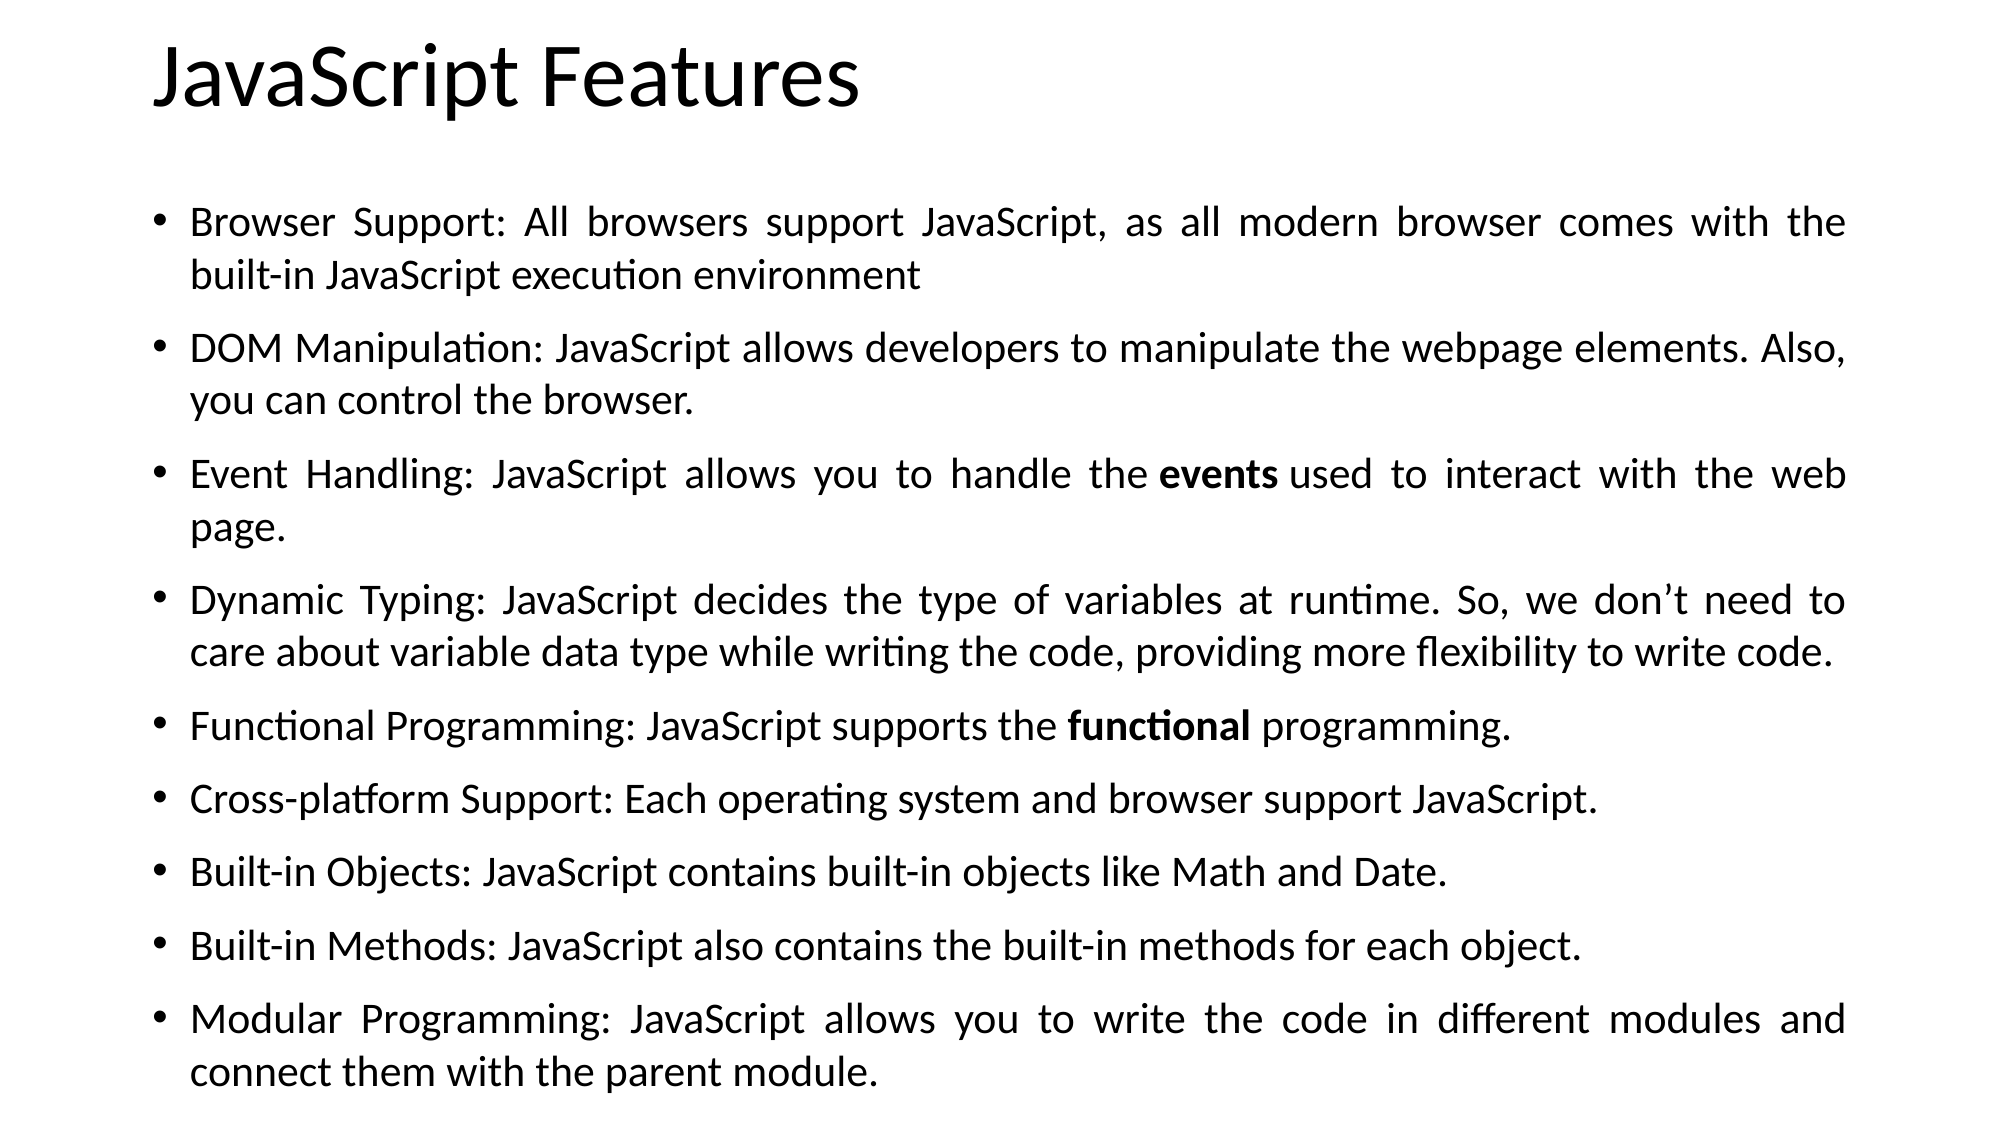

# JavaScript Features
Browser Support: All browsers support JavaScript, as all modern browser comes with the built-in JavaScript execution environment
DOM Manipulation: JavaScript allows developers to manipulate the webpage elements. Also, you can control the browser.
Event Handling: JavaScript allows you to handle the events used to interact with the web page.
Dynamic Typing: JavaScript decides the type of variables at runtime. So, we don’t need to care about variable data type while writing the code, providing more flexibility to write code.
Functional Programming: JavaScript supports the functional programming.
Cross-platform Support: Each operating system and browser support JavaScript.
Built-in Objects: JavaScript contains built-in objects like Math and Date.
Built-in Methods: JavaScript also contains the built-in methods for each object.
Modular Programming: JavaScript allows you to write the code in different modules and connect them with the parent module.